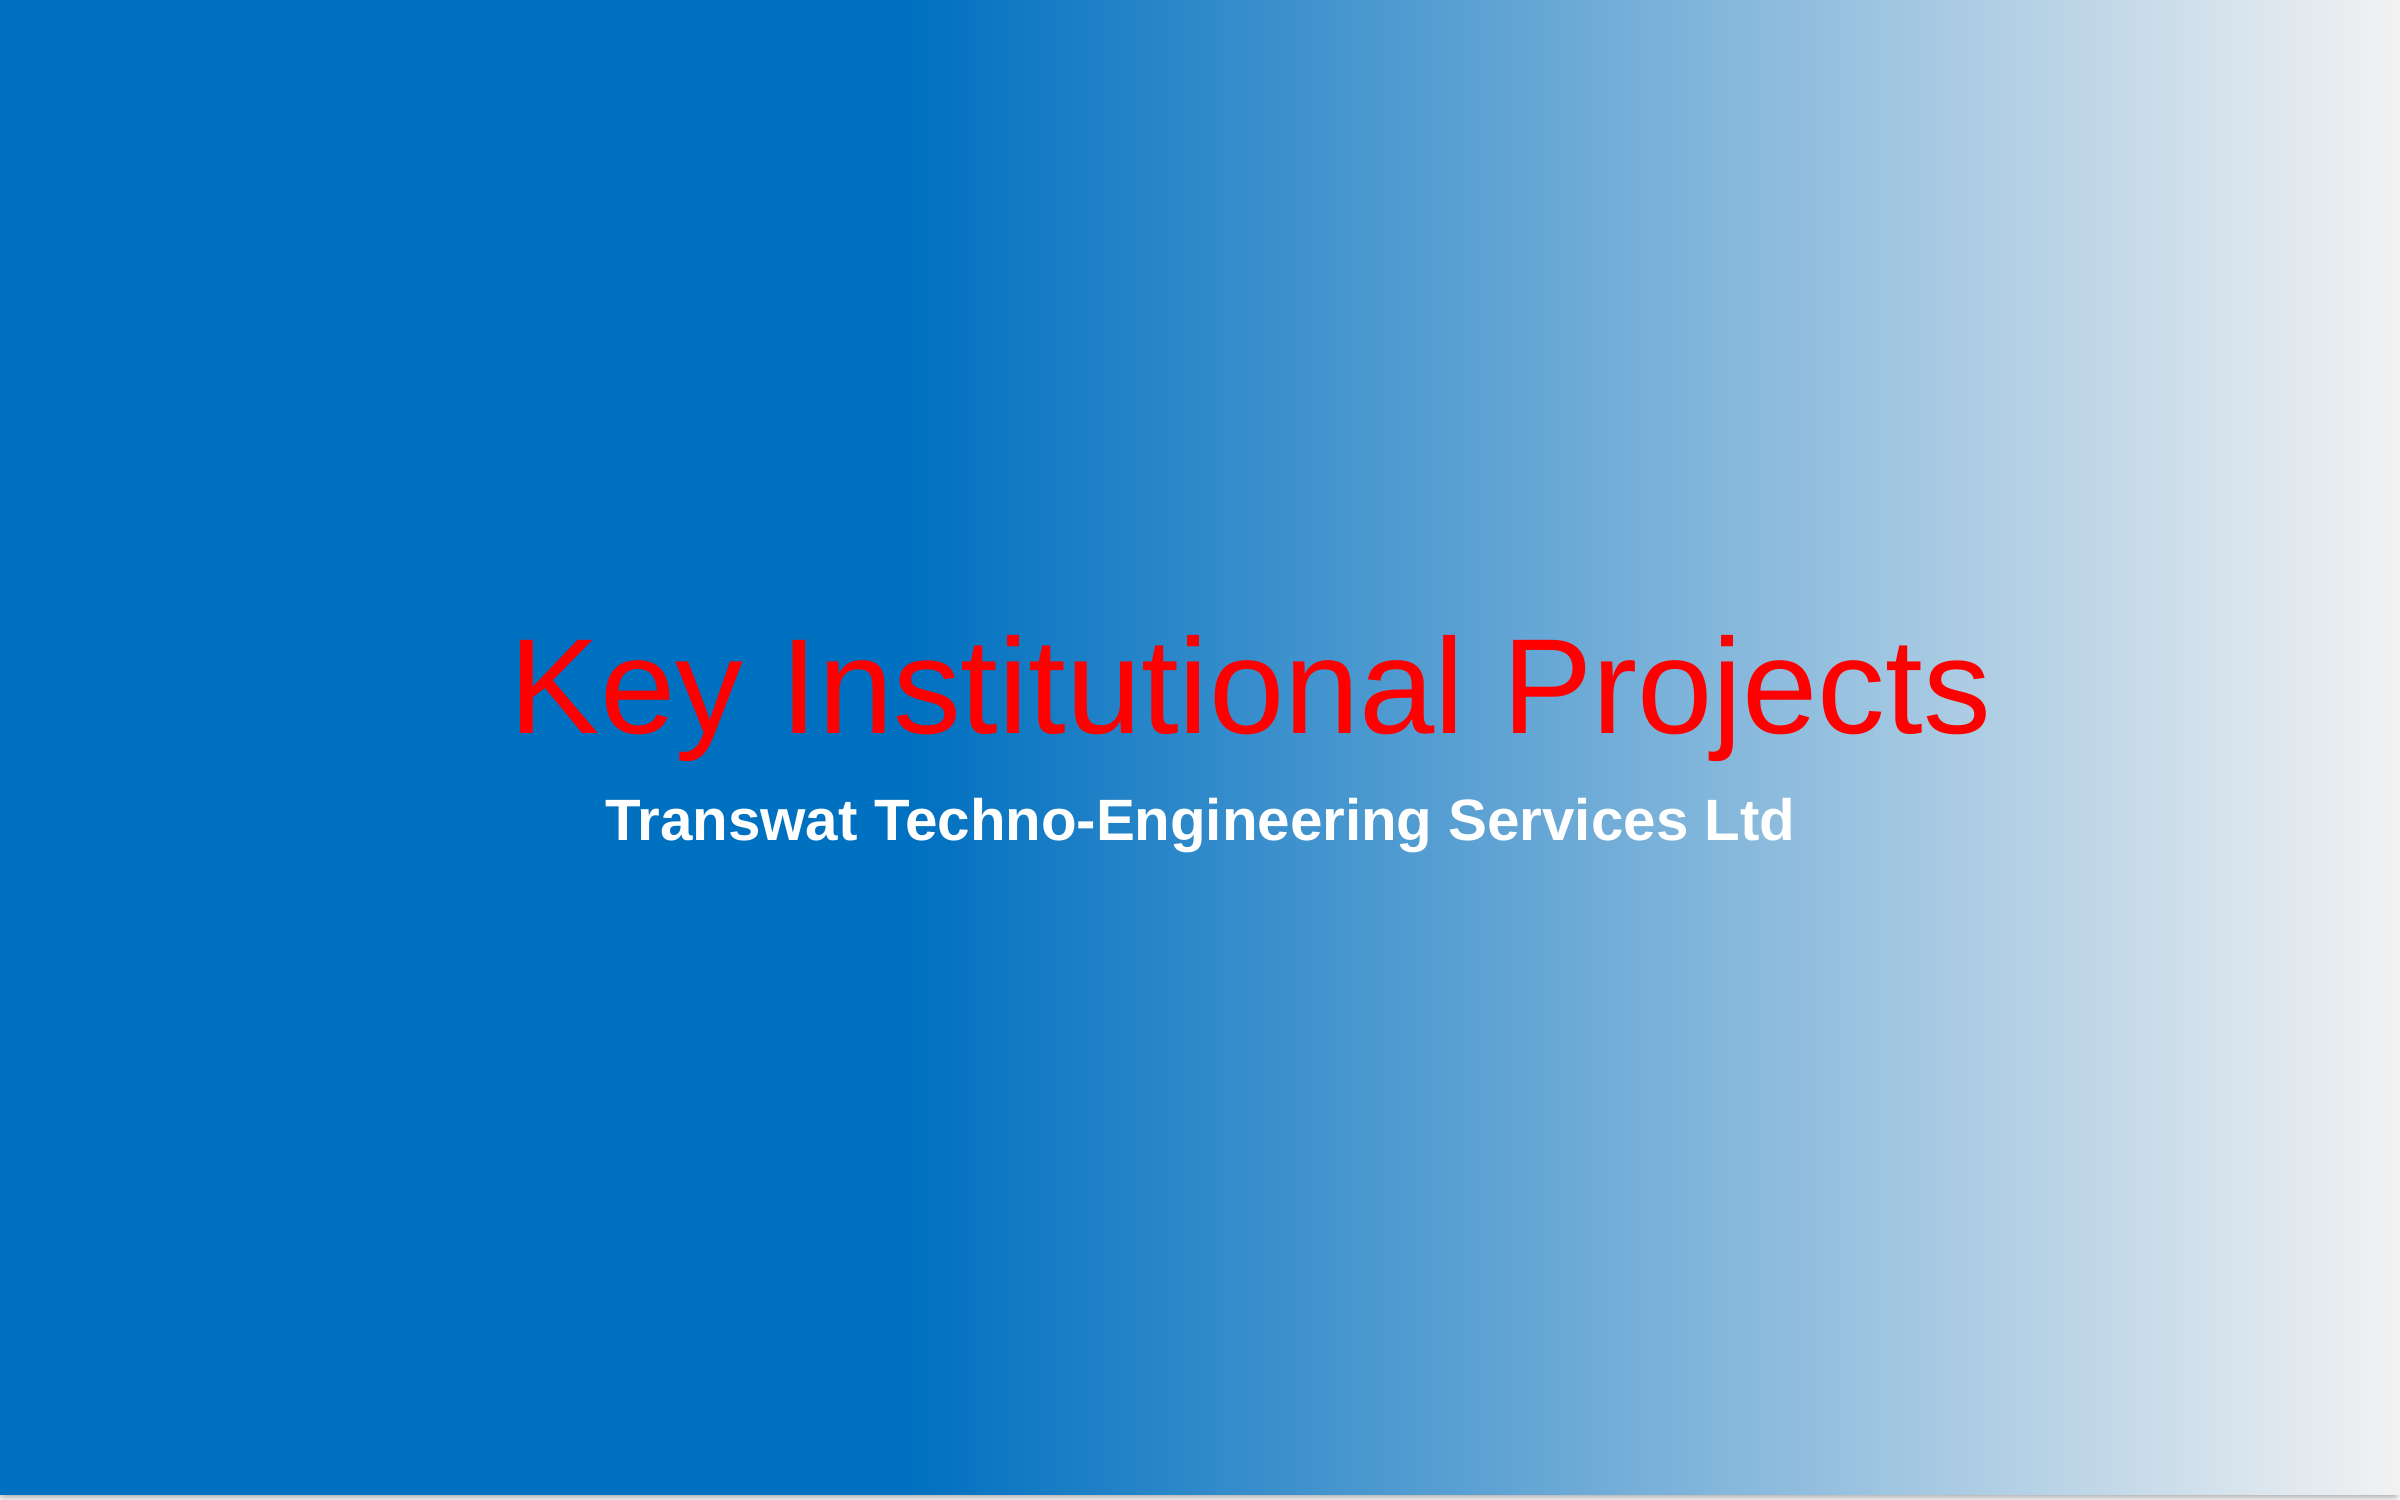

Key Institutional Projects

Transwat Techno-Engineering Services Ltd